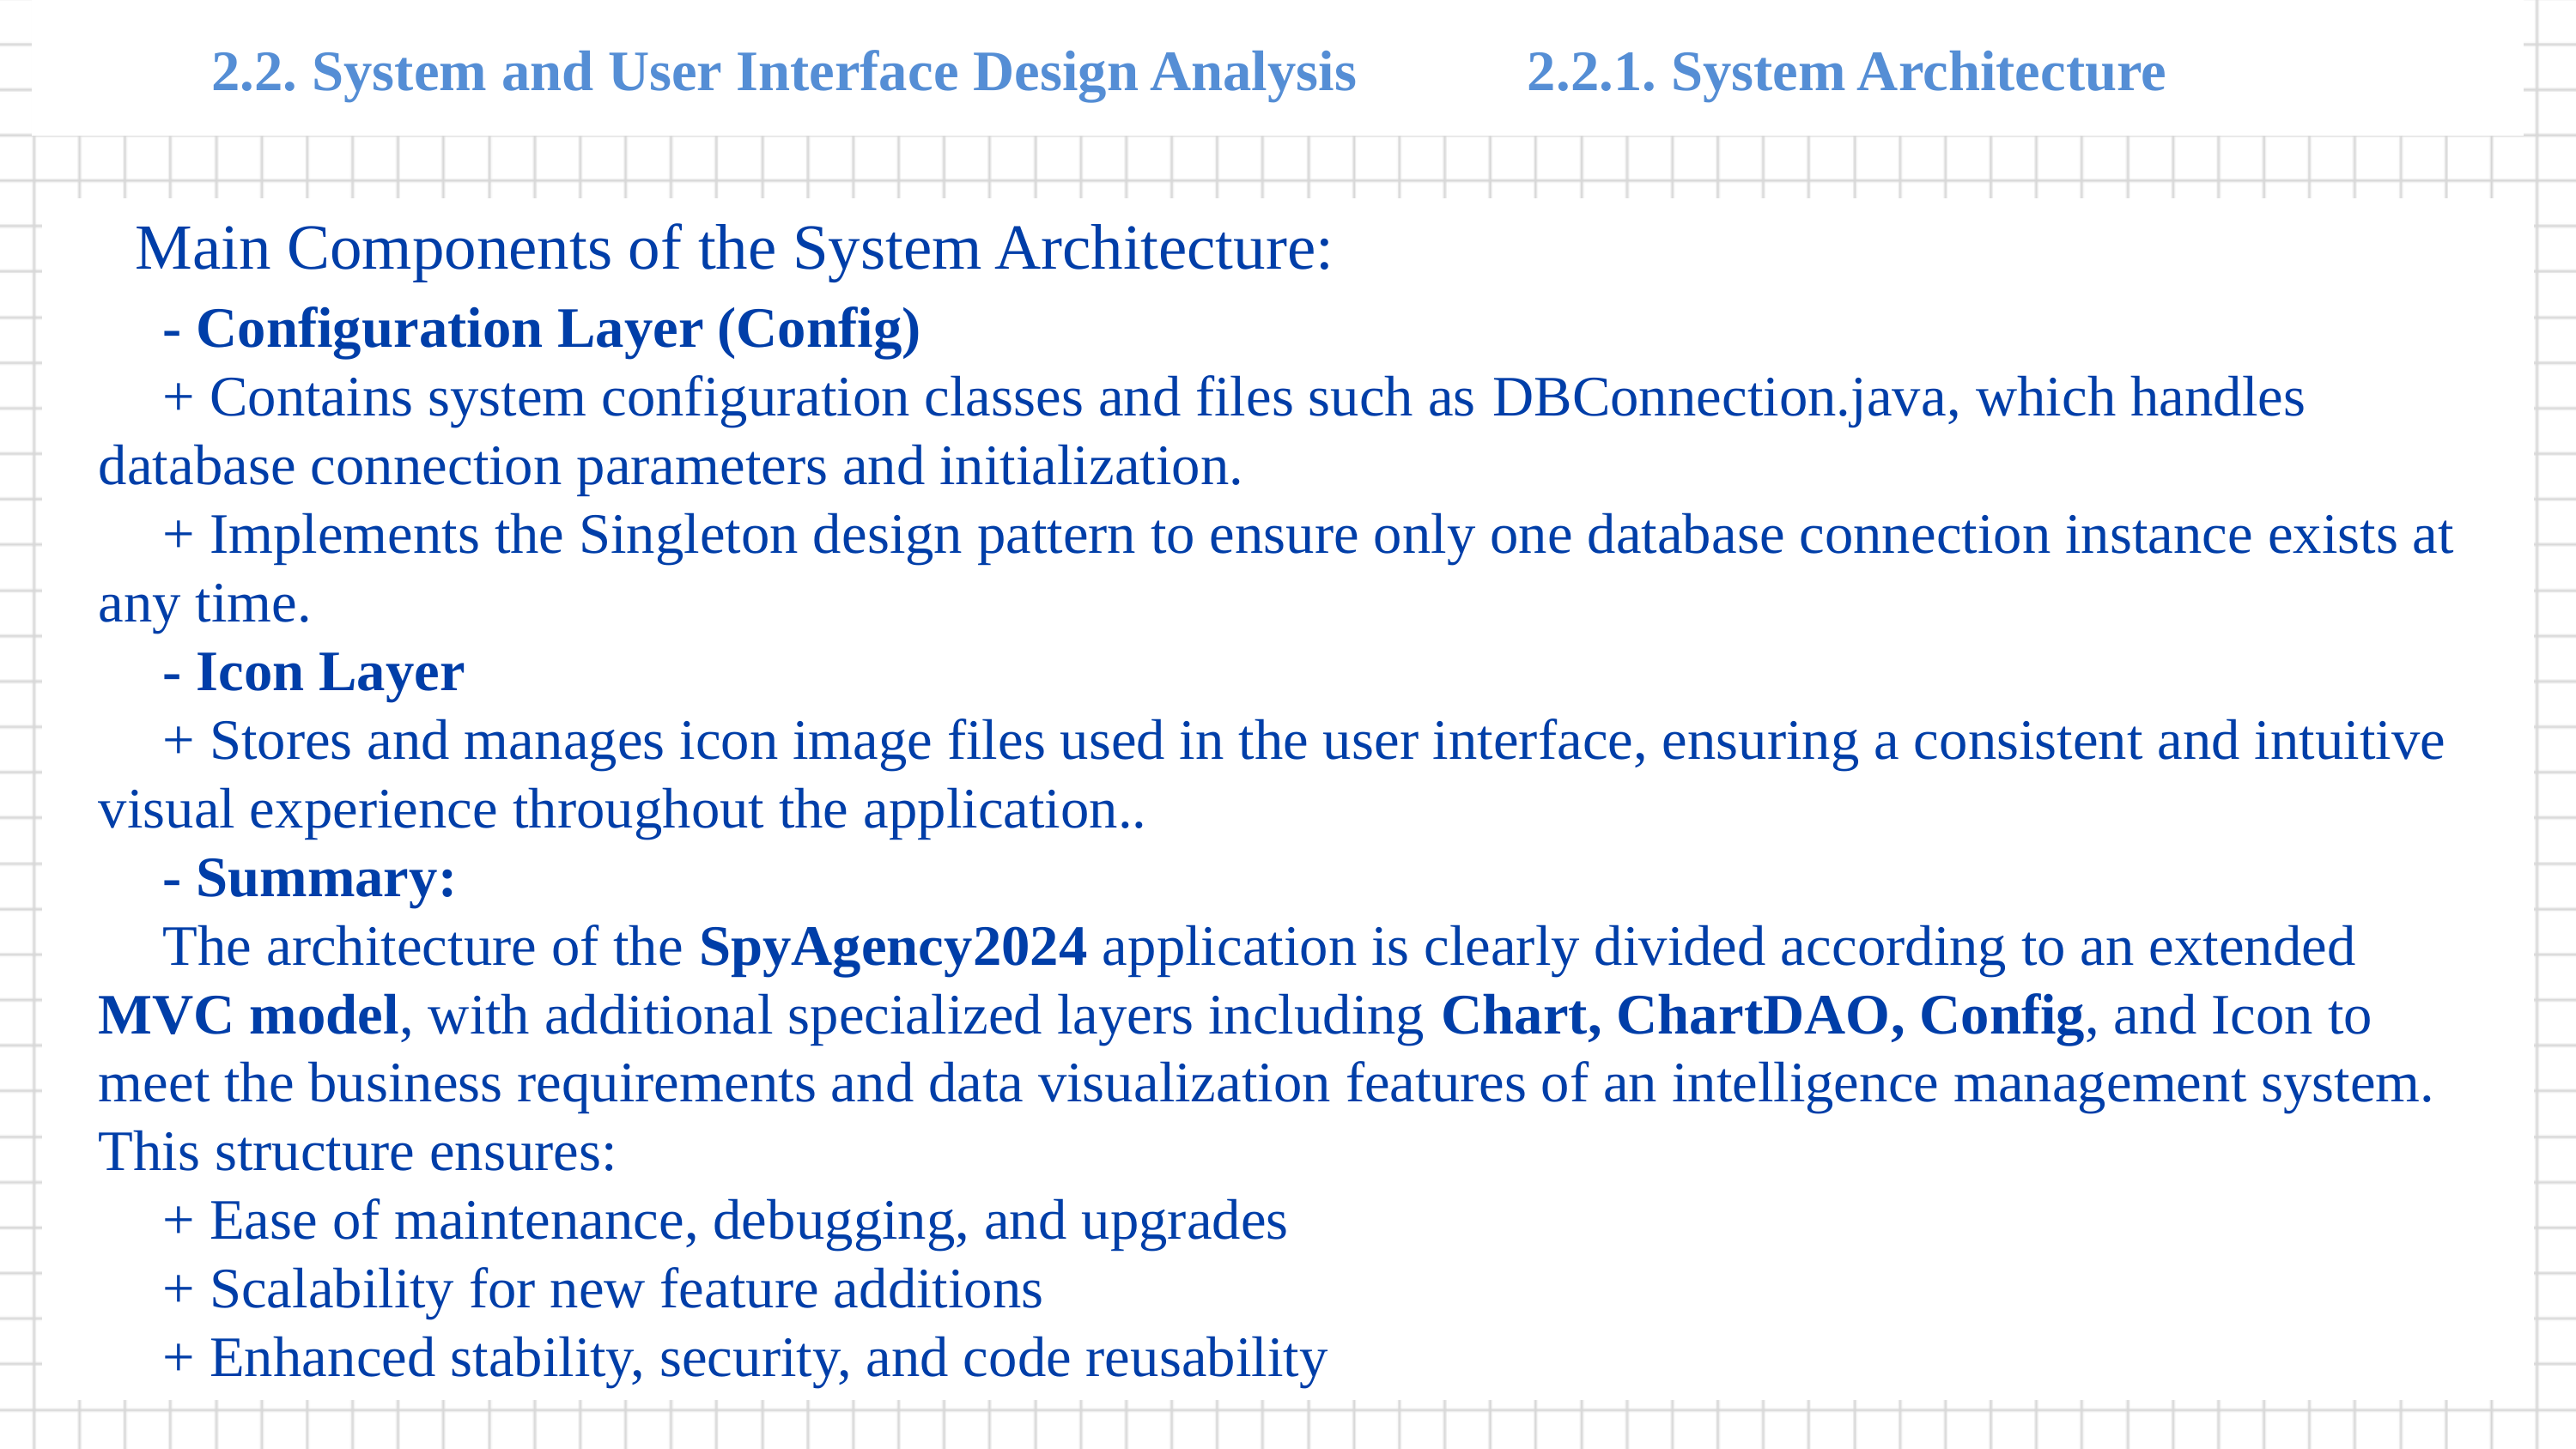

CHAPTER 2

CHAPTER 2
Proposed Solution and Application Design Analysis
2.2.1. System Architecture
2.2. System and User Interface Design Analysis
Main Components of the System Architecture:

- Configuration Layer (Config)
+ Contains system configuration classes and files such as DBConnection.java, which handles database connection parameters and initialization.
+ Implements the Singleton design pattern to ensure only one database connection instance exists at any time.
- Icon Layer
+ Stores and manages icon image files used in the user interface, ensuring a consistent and intuitive visual experience throughout the application..
- Summary:
The architecture of the SpyAgency2024 application is clearly divided according to an extended MVC model, with additional specialized layers including Chart, ChartDAO, Config, and Icon to meet the business requirements and data visualization features of an intelligence management system. This structure ensures:
+ Ease of maintenance, debugging, and upgrades
+ Scalability for new feature additions
+ Enhanced stability, security, and code reusability